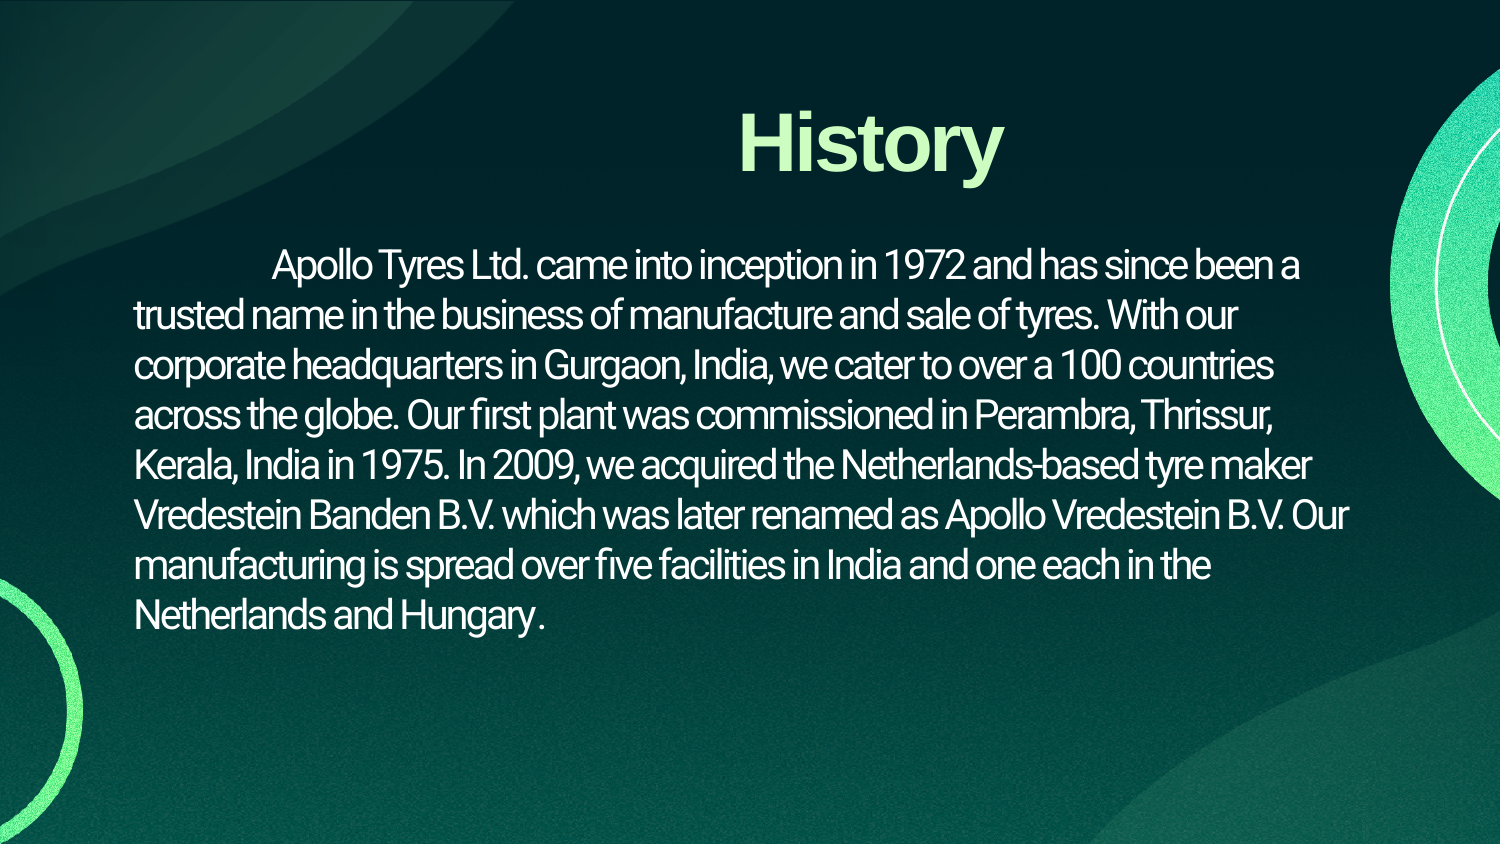

# History Apollo Tyres Ltd. came into inception in 1972 and has since been a trusted name in the business of manufacture and sale of tyres. With our corporate headquarters in Gurgaon, India, we cater to over a 100 countries across the globe. Our first plant was commissioned in Perambra, Thrissur, Kerala, India in 1975. In 2009, we acquired the Netherlands-based tyre maker Vredestein Banden B.V. which was later renamed as Apollo Vredestein B.V. Our manufacturing is spread over five facilities in India and one each in the Netherlands and Hungary.